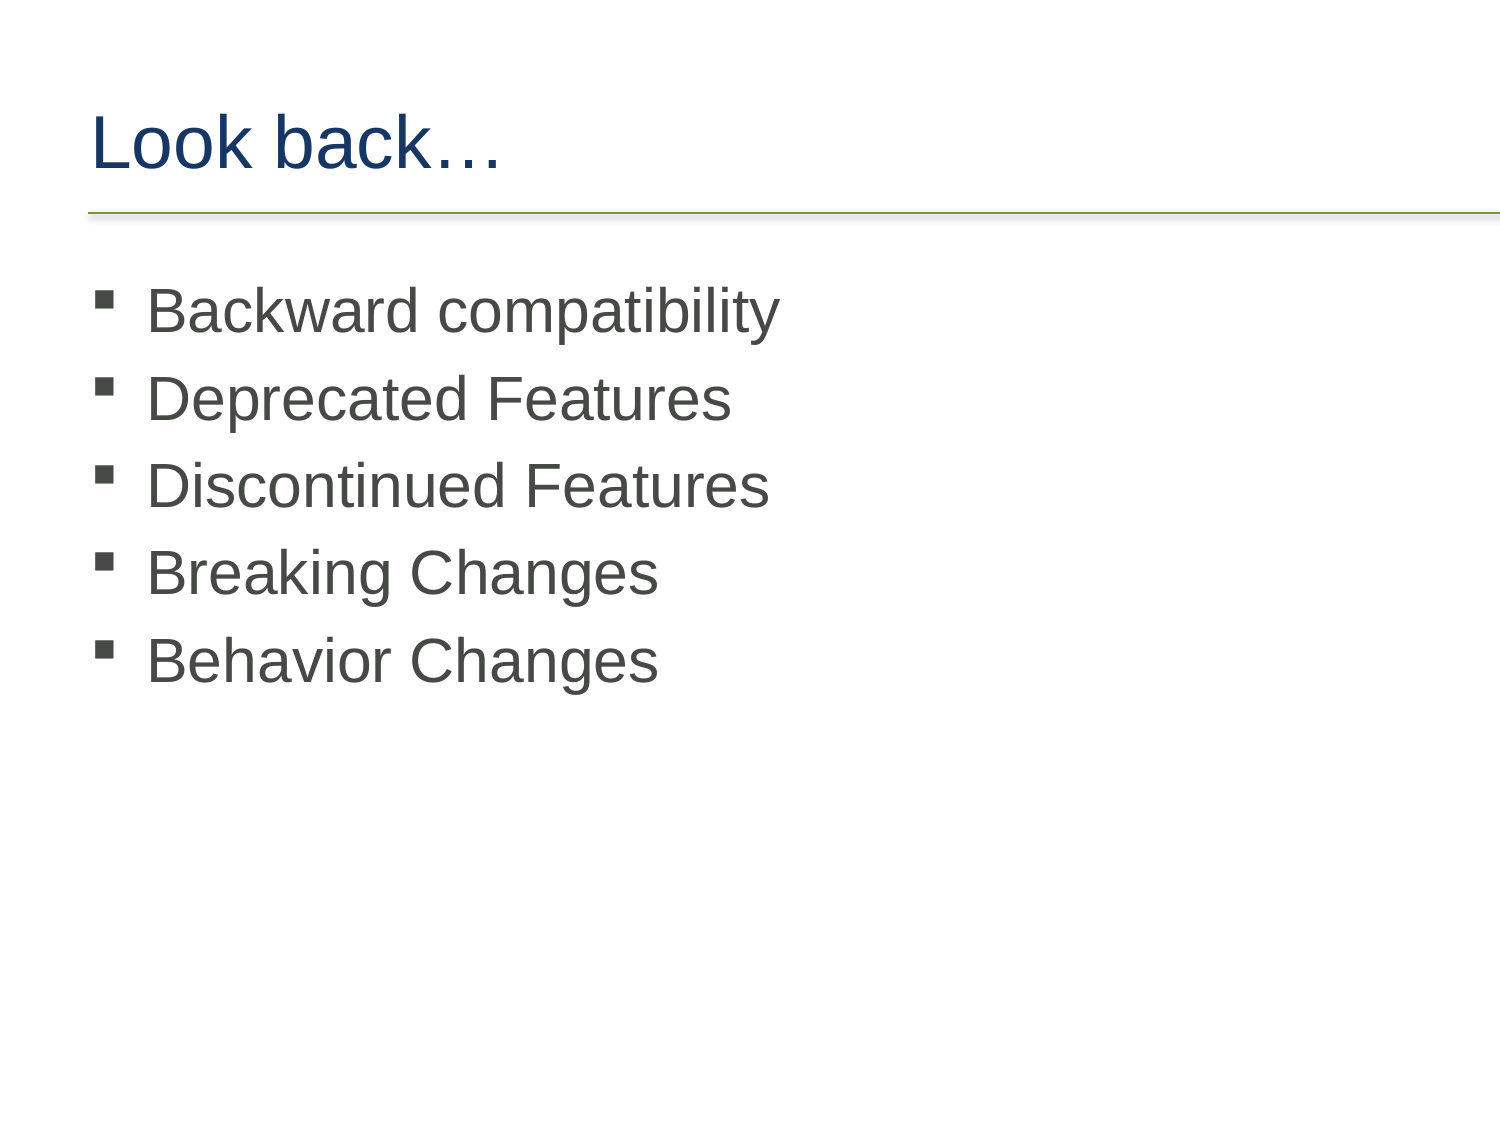

# Look back…
Backward compatibility
Deprecated Features
Discontinued Features
Breaking Changes
Behavior Changes